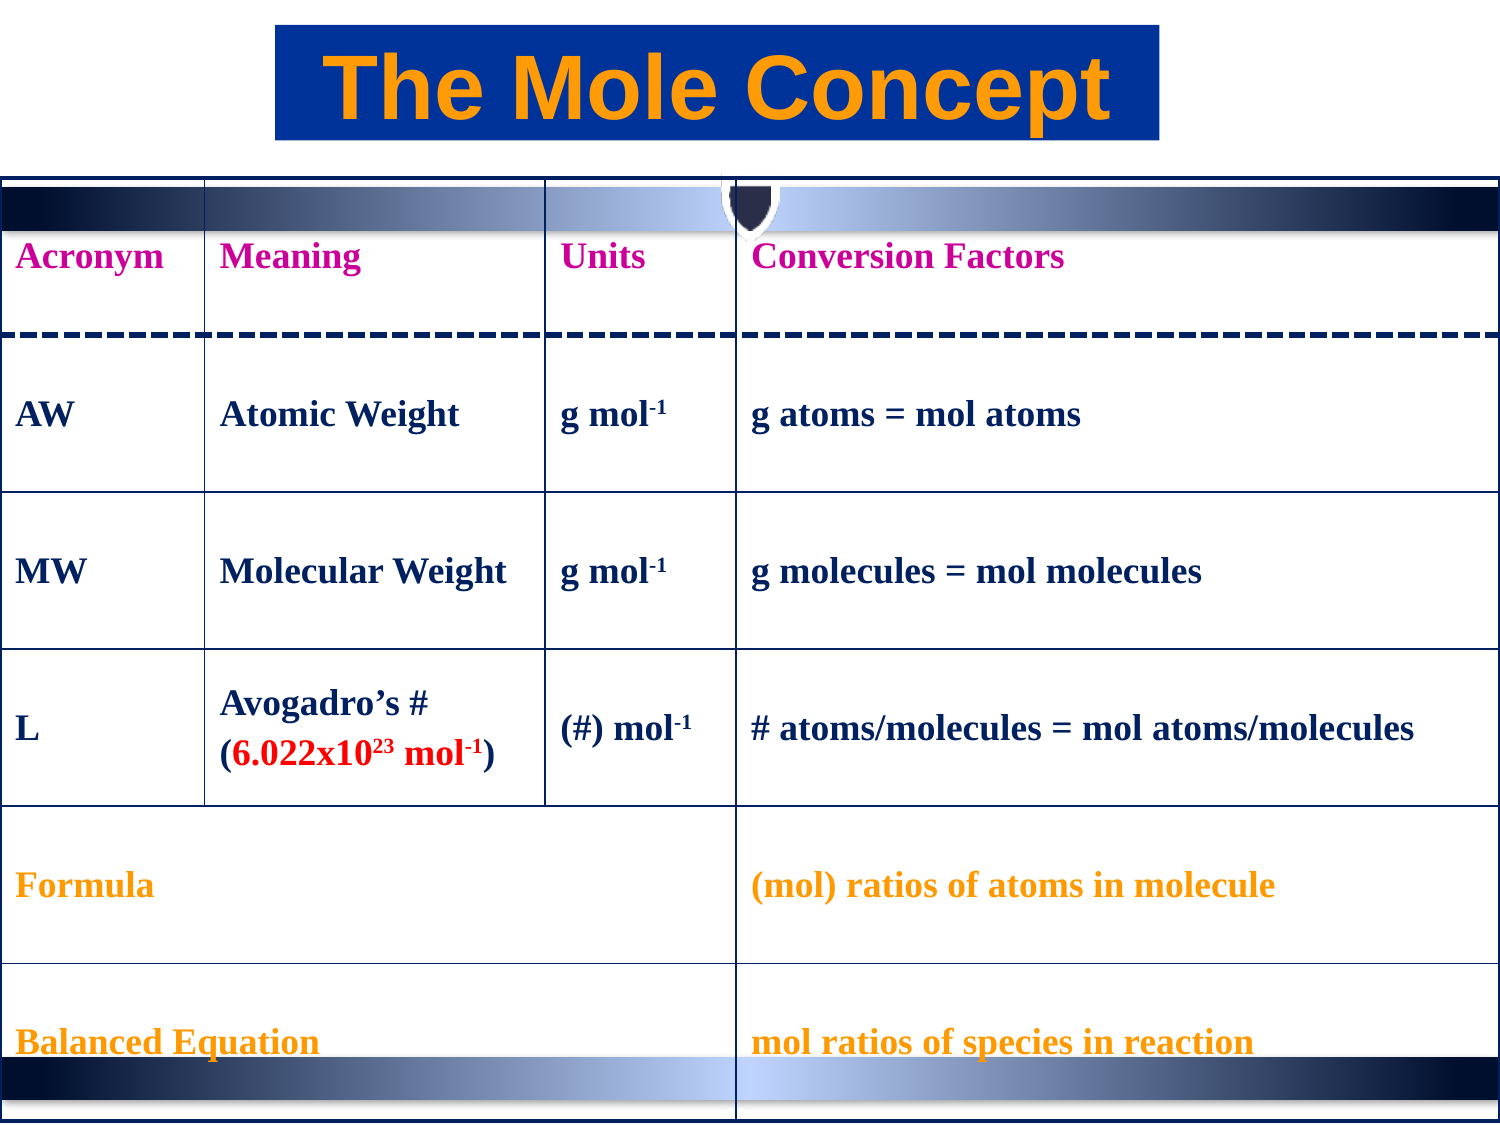

The Mole Concept
| Acronym | Meaning | Units | Conversion Factors |
| --- | --- | --- | --- |
| AW | Atomic Weight | g mol-1 | g atoms = mol atoms |
| MW | Molecular Weight | g mol-1 | g molecules = mol molecules |
| L | Avogadro’s # (6.022x1023 mol-1) | (#) mol-1 | # atoms/molecules = mol atoms/molecules |
| Formula |  |  | (mol) ratios of atoms in molecule |
| Balanced Equation |  |  | mol ratios of species in reaction |